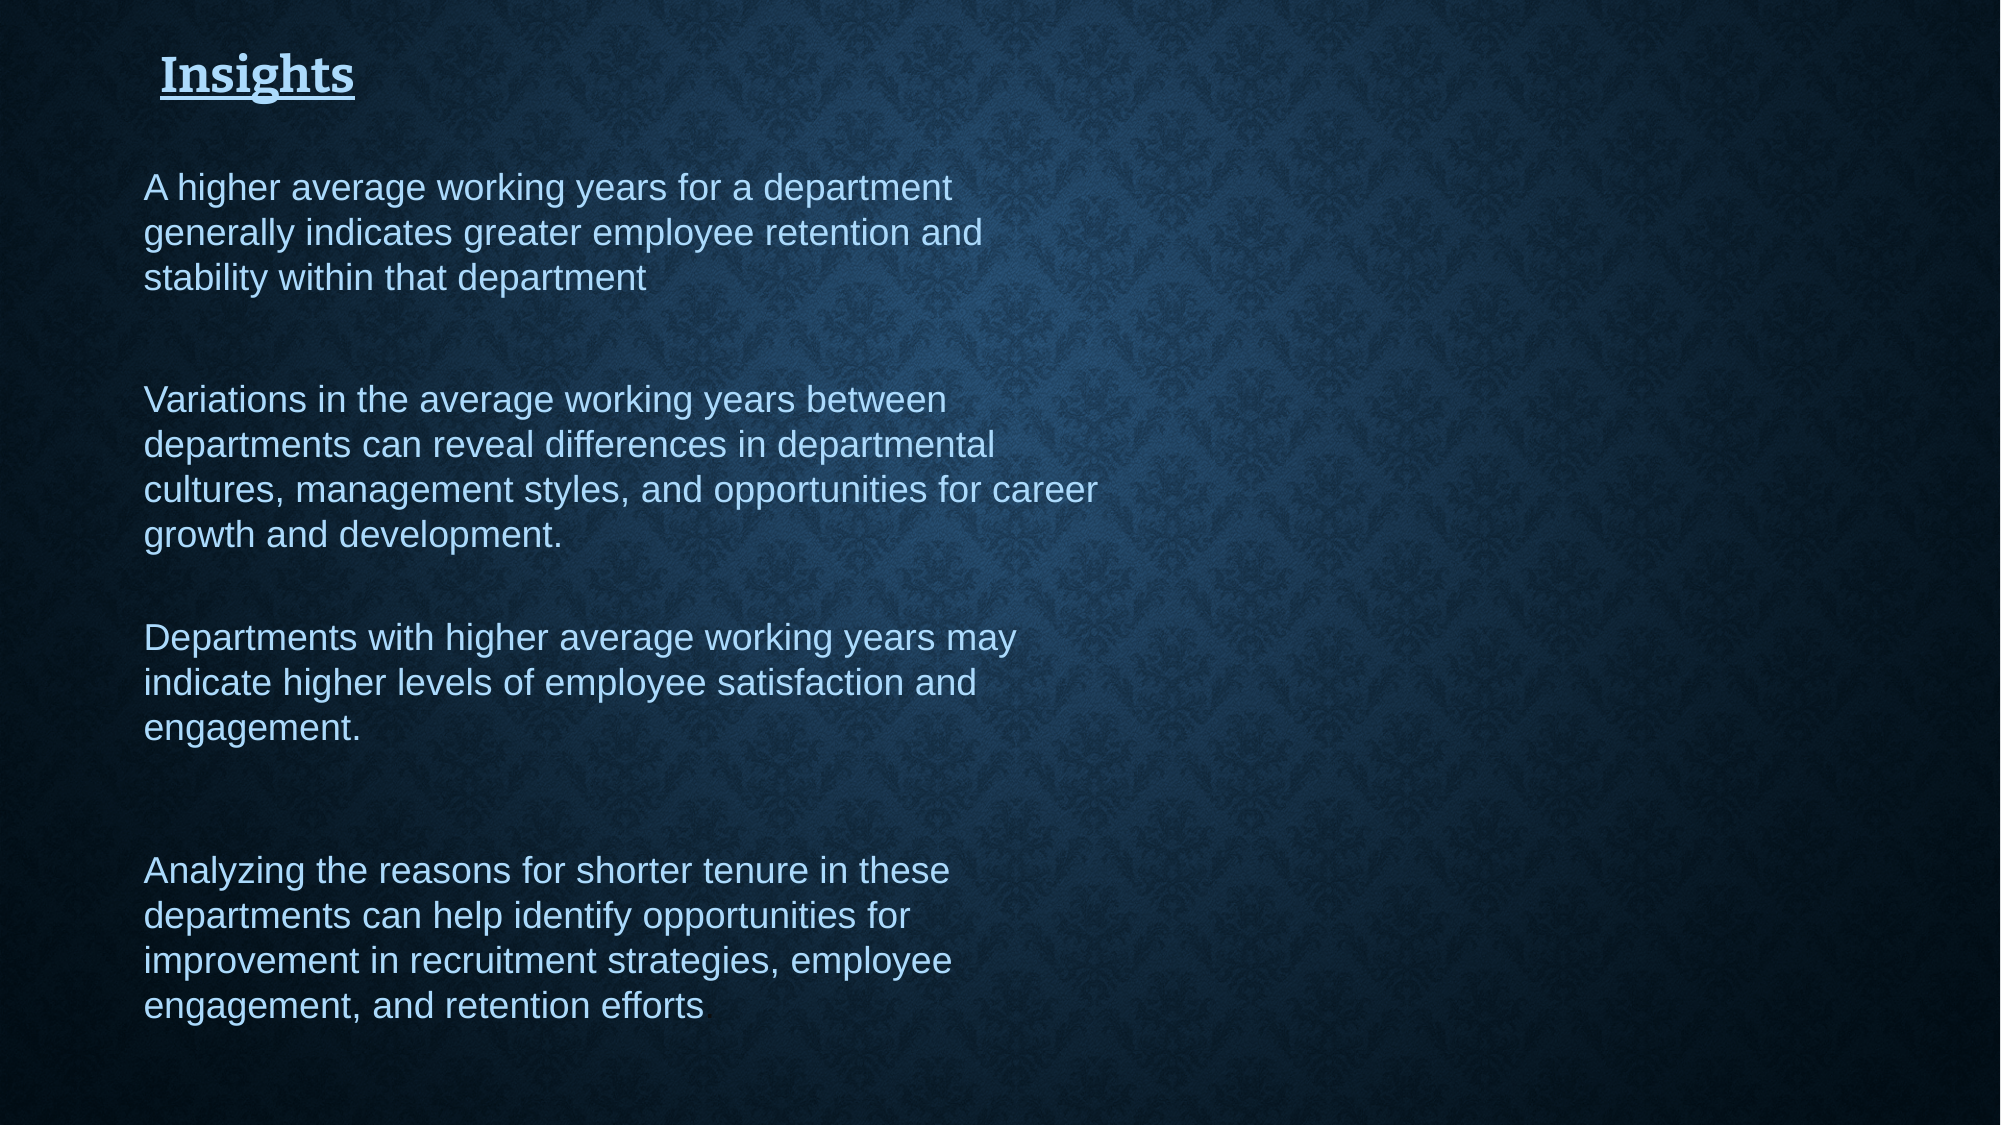

Insights
A higher average working years for a department generally indicates greater employee retention and stability within that department
Variations in the average working years between departments can reveal differences in departmental cultures, management styles, and opportunities for career growth and development.
Departments with higher average working years may indicate higher levels of employee satisfaction and engagement.
Analyzing the reasons for shorter tenure in these departments can help identify opportunities for improvement in recruitment strategies, employee engagement, and retention efforts.